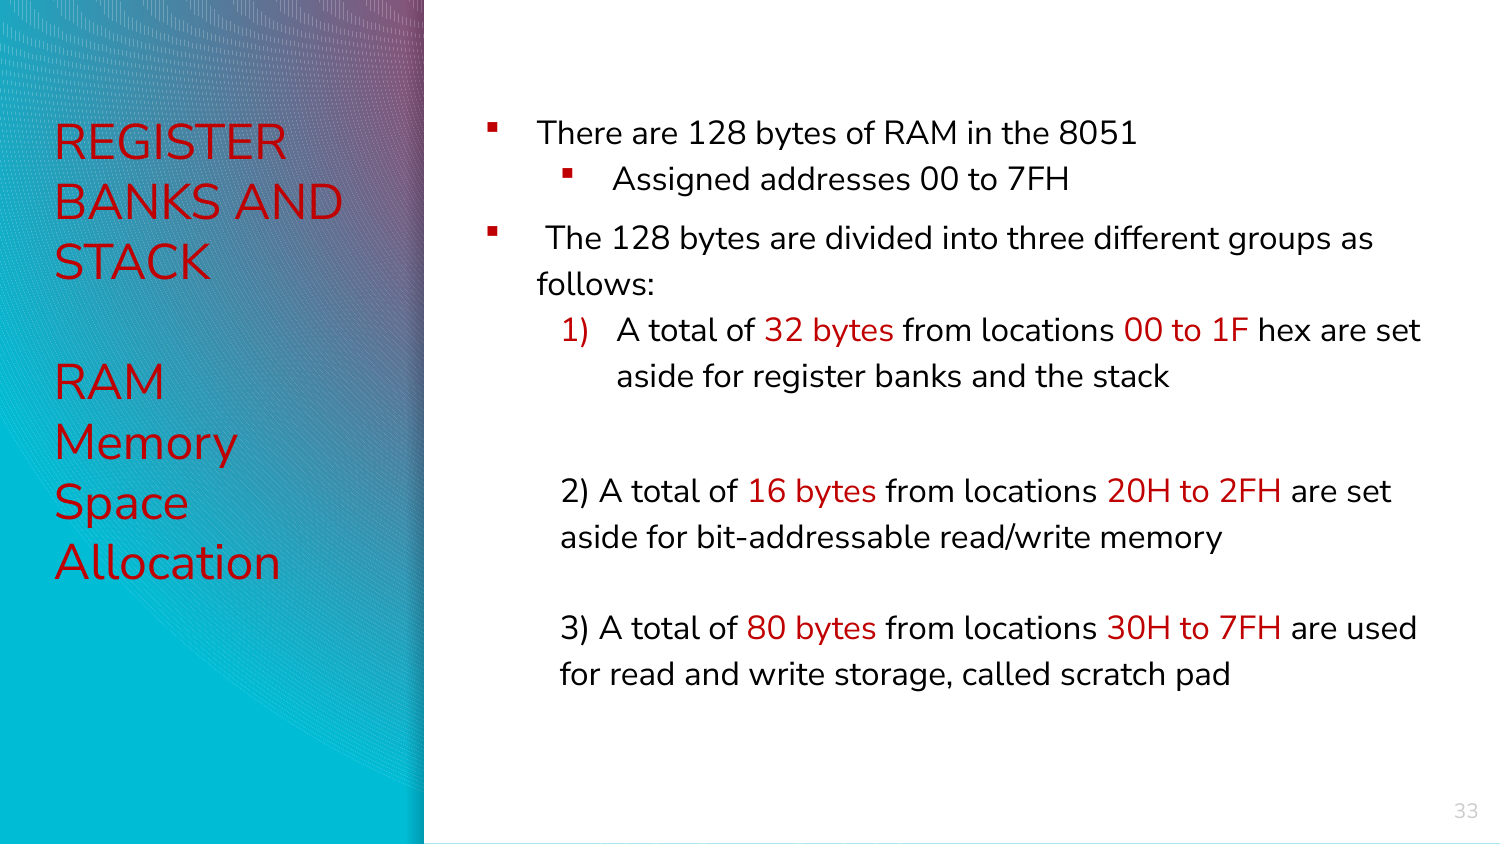

There are 128 bytes of RAM in the 8051
Assigned addresses 00 to 7FH
 The 128 bytes are divided into three different groups as follows:
A total of 32 bytes from locations 00 to 1F hex are set aside for register banks and the stack

2) A total of 16 bytes from locations 20H to 2FH are set aside for bit-addressable read/write memory

3) A total of 80 bytes from locations 30H to 7FH are used for read and write storage, called scratch pad
# REGISTER BANKS AND STACK RAM Memory Space Allocation
33